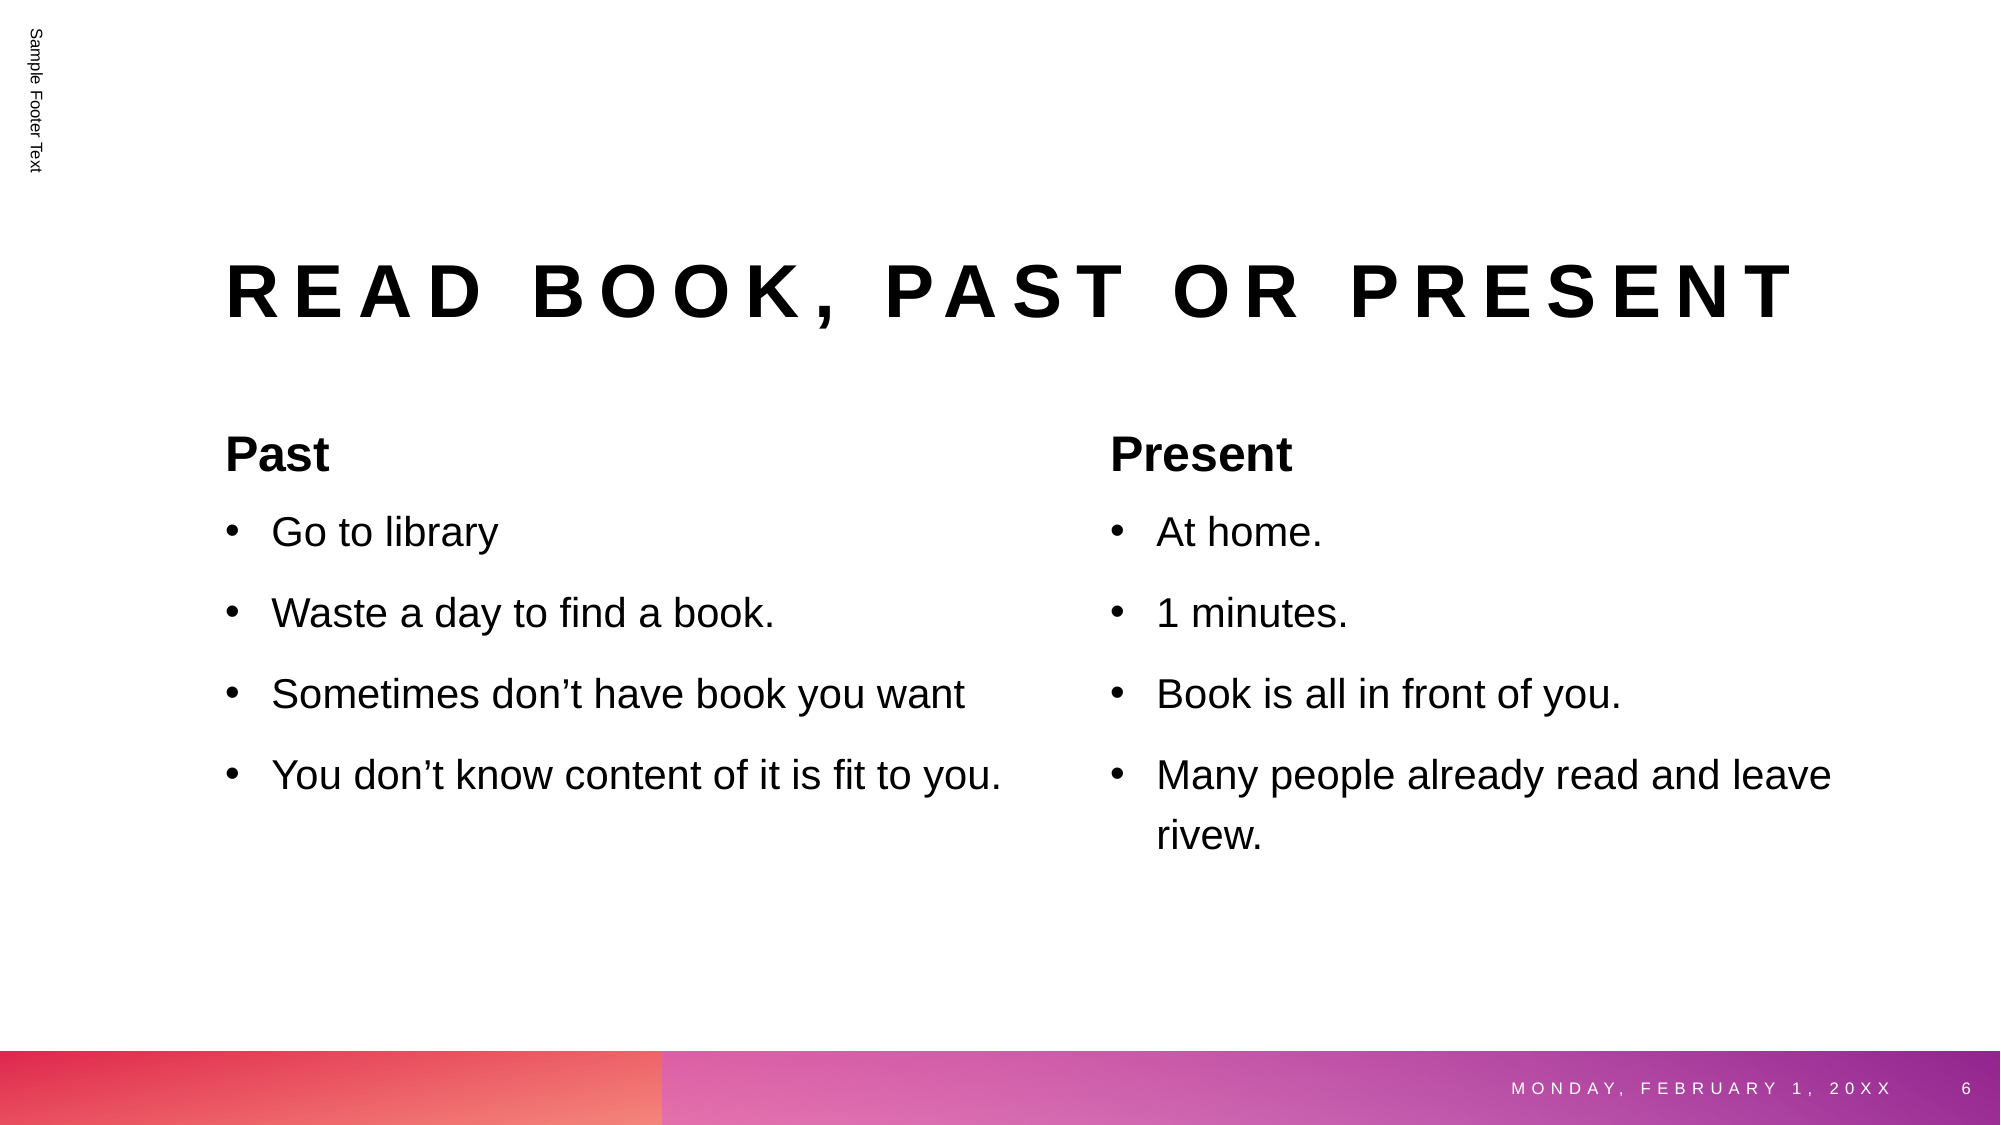

# Read Book, past or present
Sample Footer Text
Past
Present
At home.
1 minutes.
Book is all in front of you.
Many people already read and leave rivew.

Go to library
Waste a day to find a book.
Sometimes don’t have book you want
You don’t know content of it is fit to you.
Monday, February 1, 20XX
6